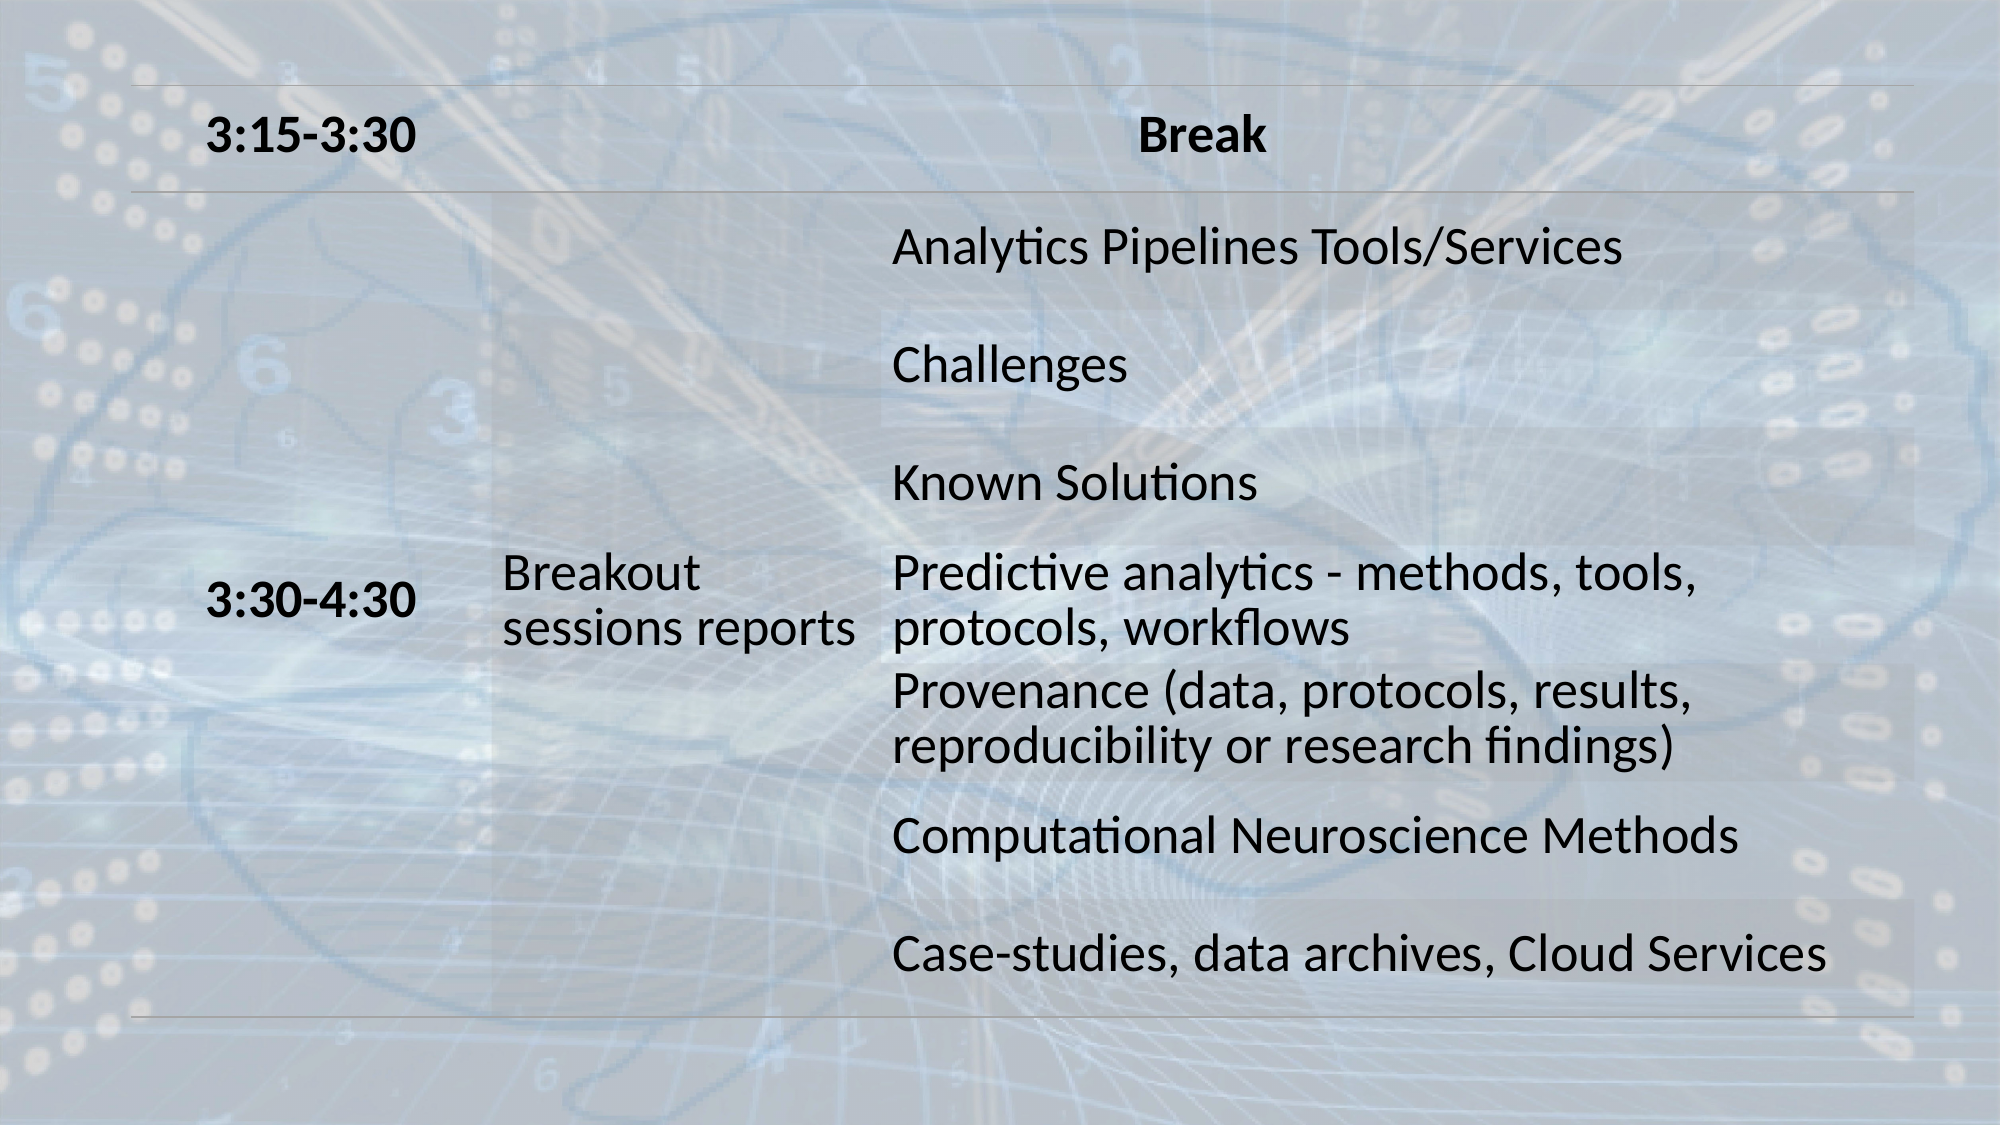

| 3:15-3:30 | Break |  |
| --- | --- | --- |
| 3:30-4:30 | Breakout sessions reports | Analytics Pipelines Tools/Services |
|  |  | Challenges |
|  |  | Known Solutions |
|  |  | Predictive analytics - methods, tools, protocols, workflows |
|  |  | Provenance (data, protocols, results, reproducibility or research findings) |
|  |  | Computational Neuroscience Methods |
|  |  | Case-studies, data archives, Cloud Services |